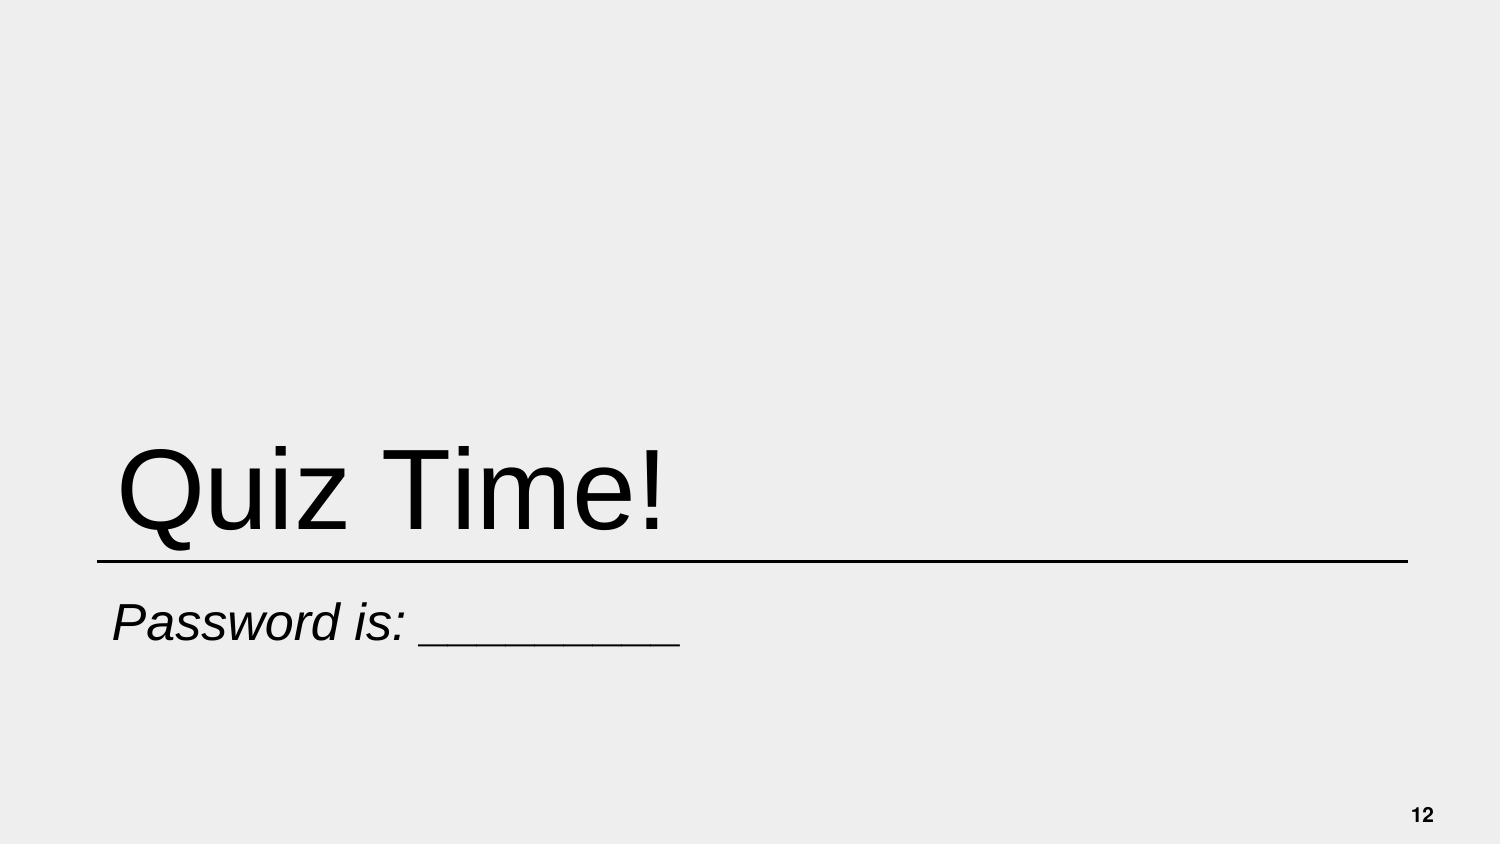

# Quiz Time!
Password is: _________
12